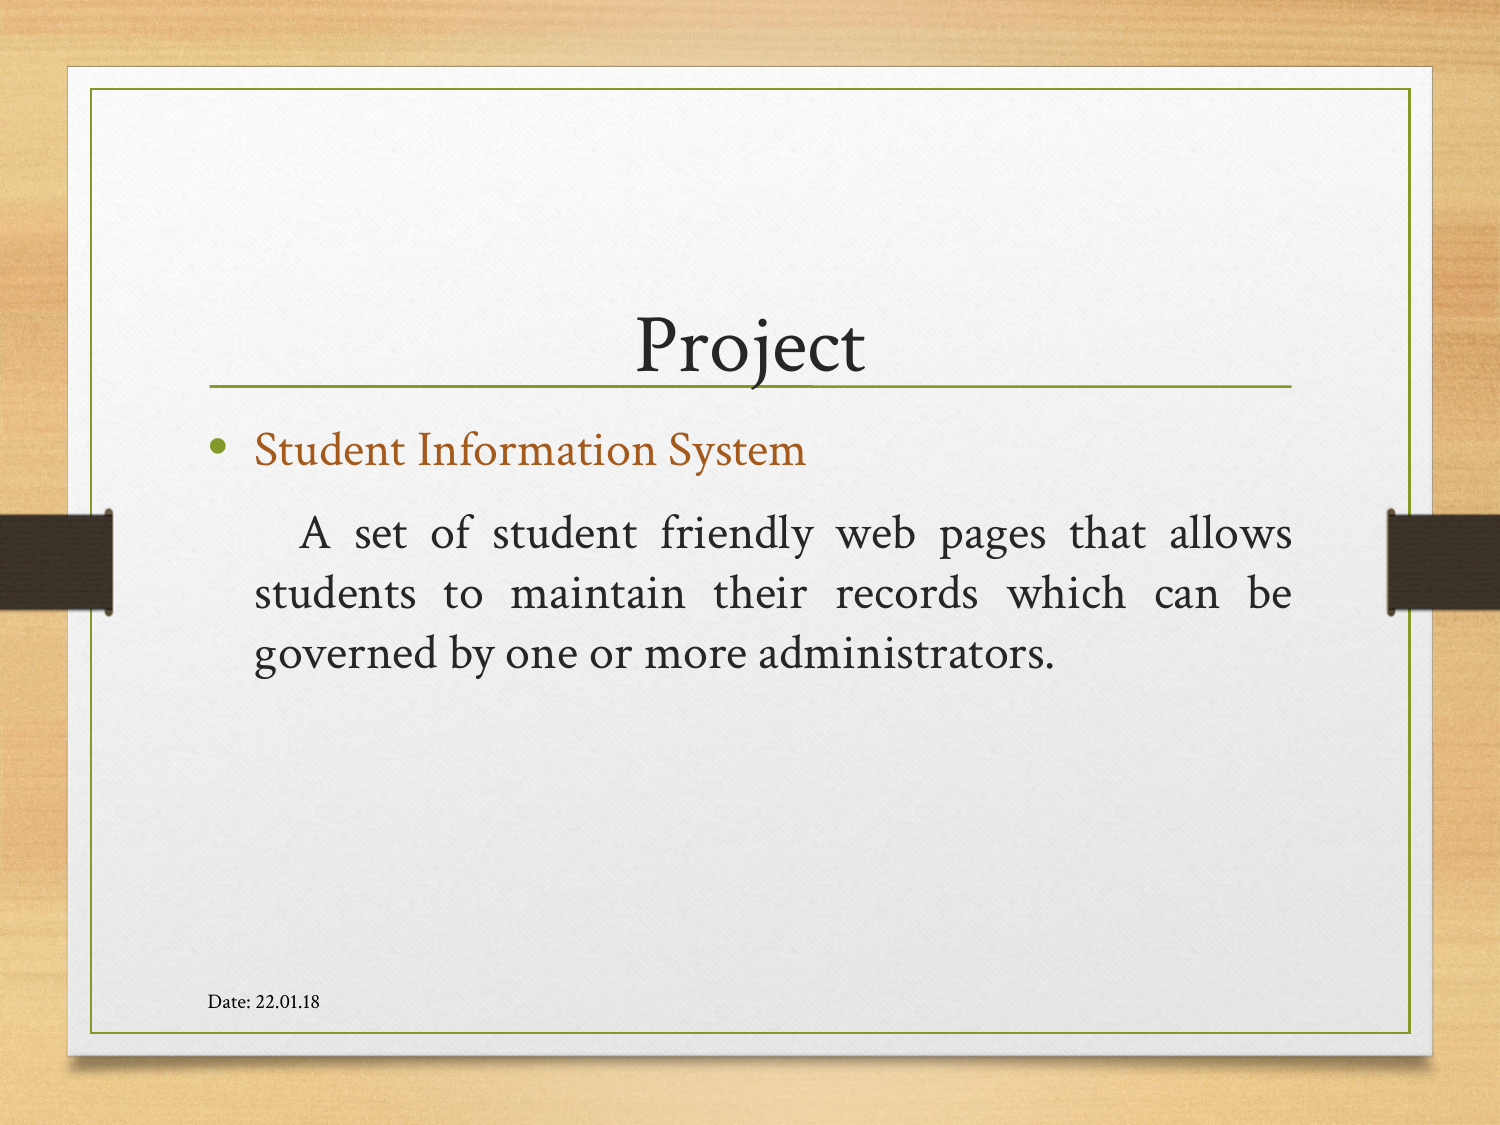

Project
Student Information System
    A set of student friendly web pages that allows students to maintain their records which can be governed by one or more administrators.
Date: 22.01.18